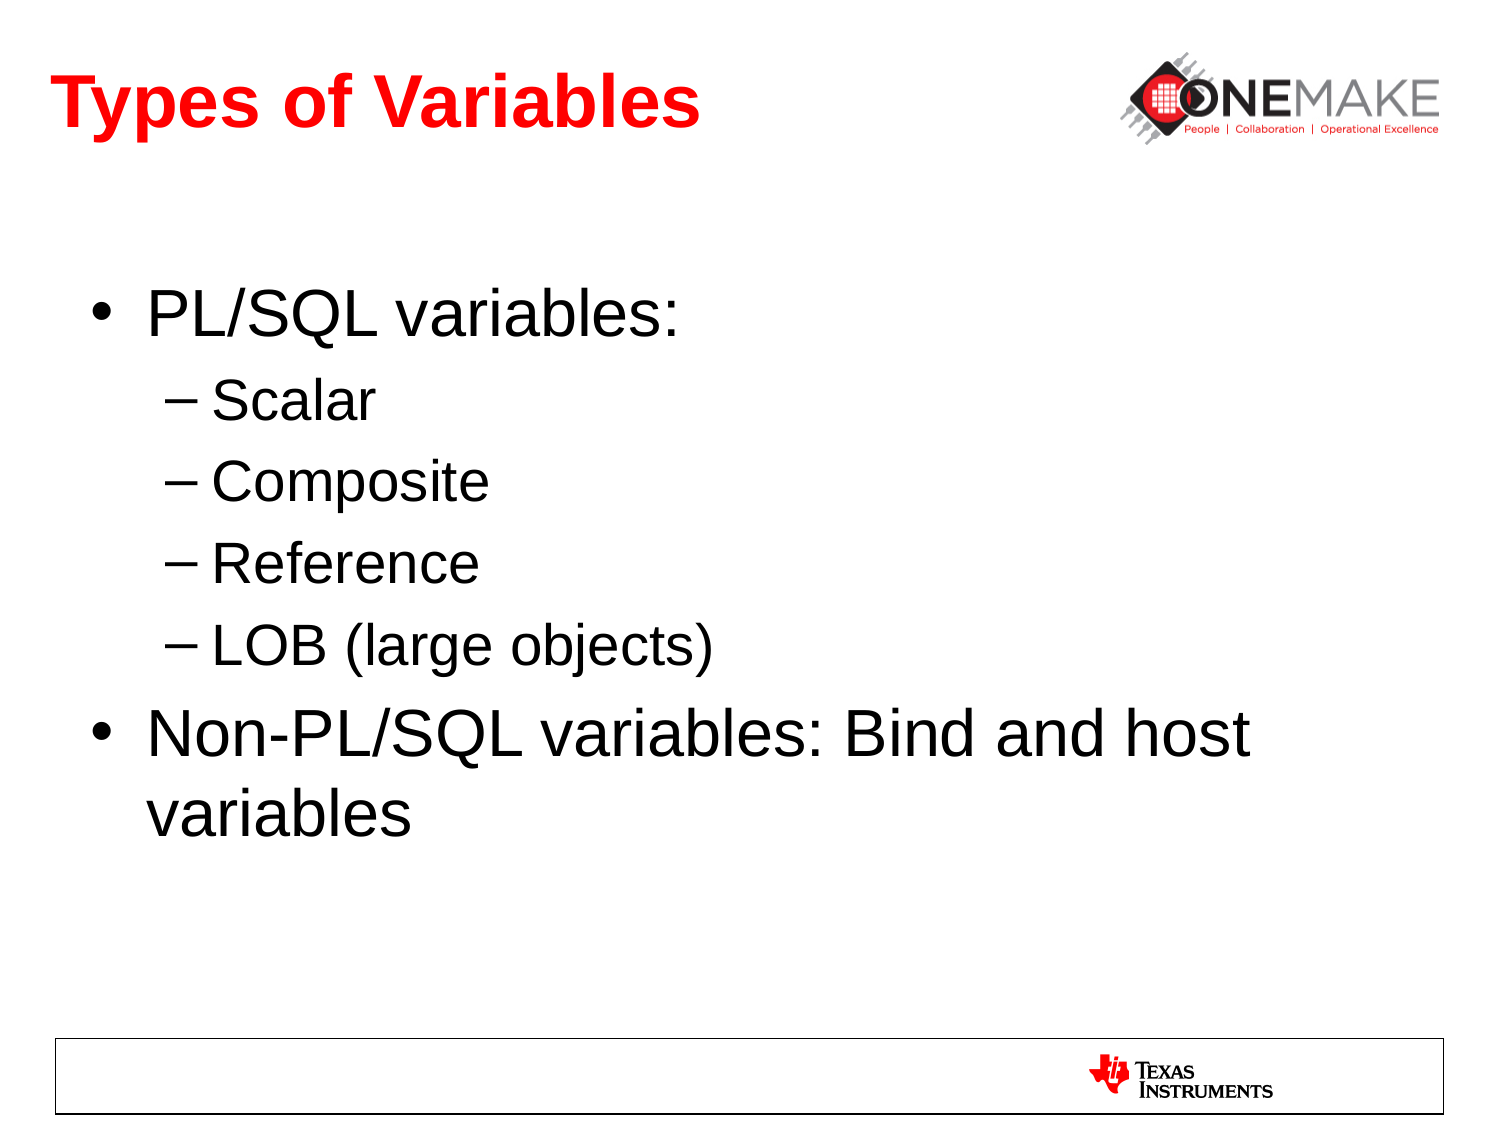

# Types of Variables
PL/SQL variables:
Scalar
Composite
Reference
LOB (large objects)
Non-PL/SQL variables: Bind and host variables